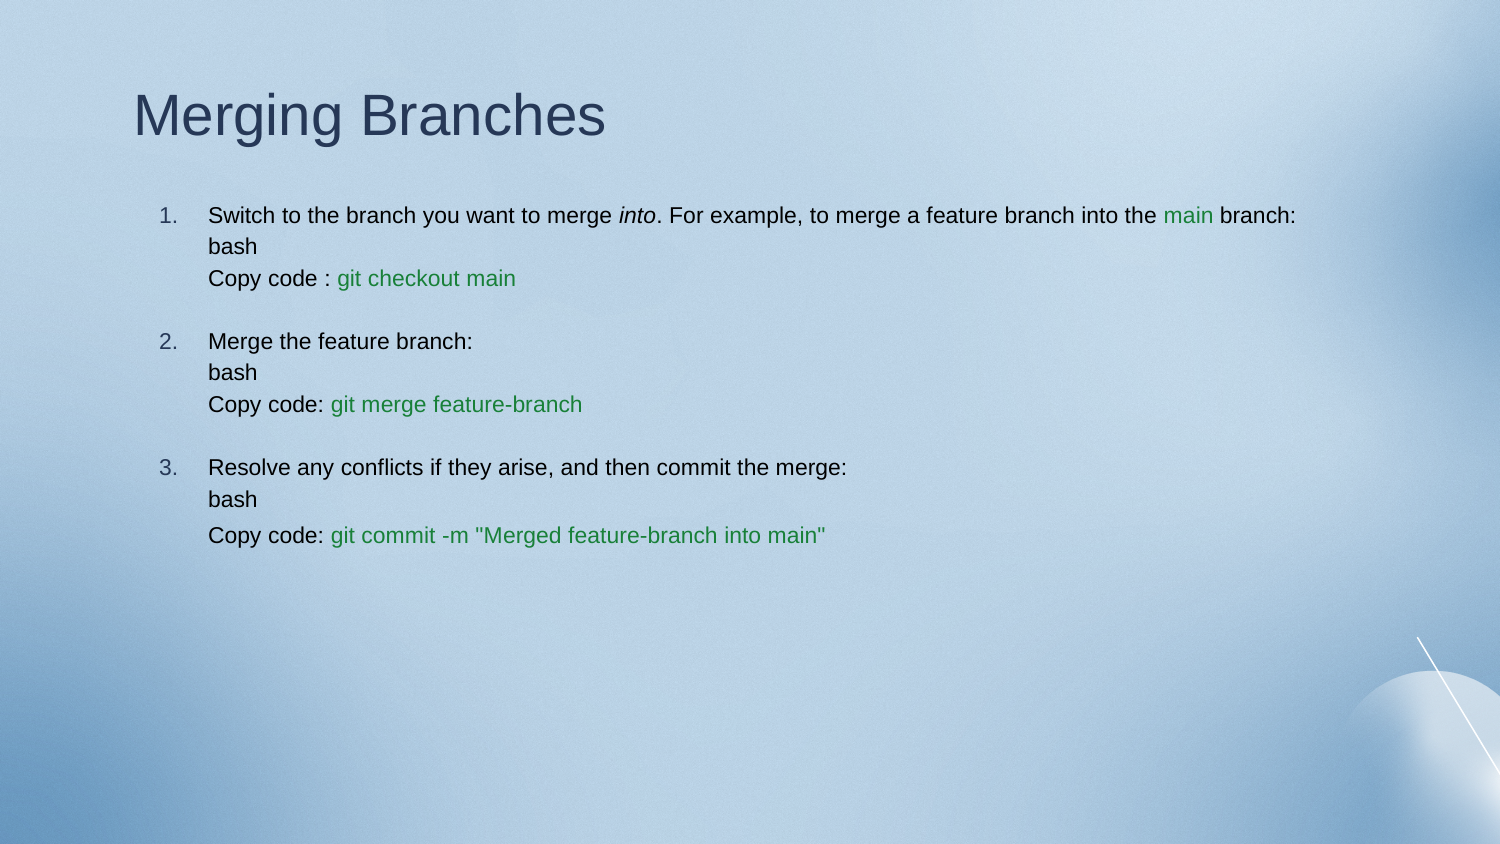

# Merging Branches

Switch to the branch you want to merge into. For example, to merge a feature branch into the main branch:
bash
Copy code : git checkout main

Merge the feature branch:
bash
Copy code: git merge feature-branch

Resolve any conflicts if they arise, and then commit the merge:
bash
Copy code: git commit -m "Merged feature-branch into main"